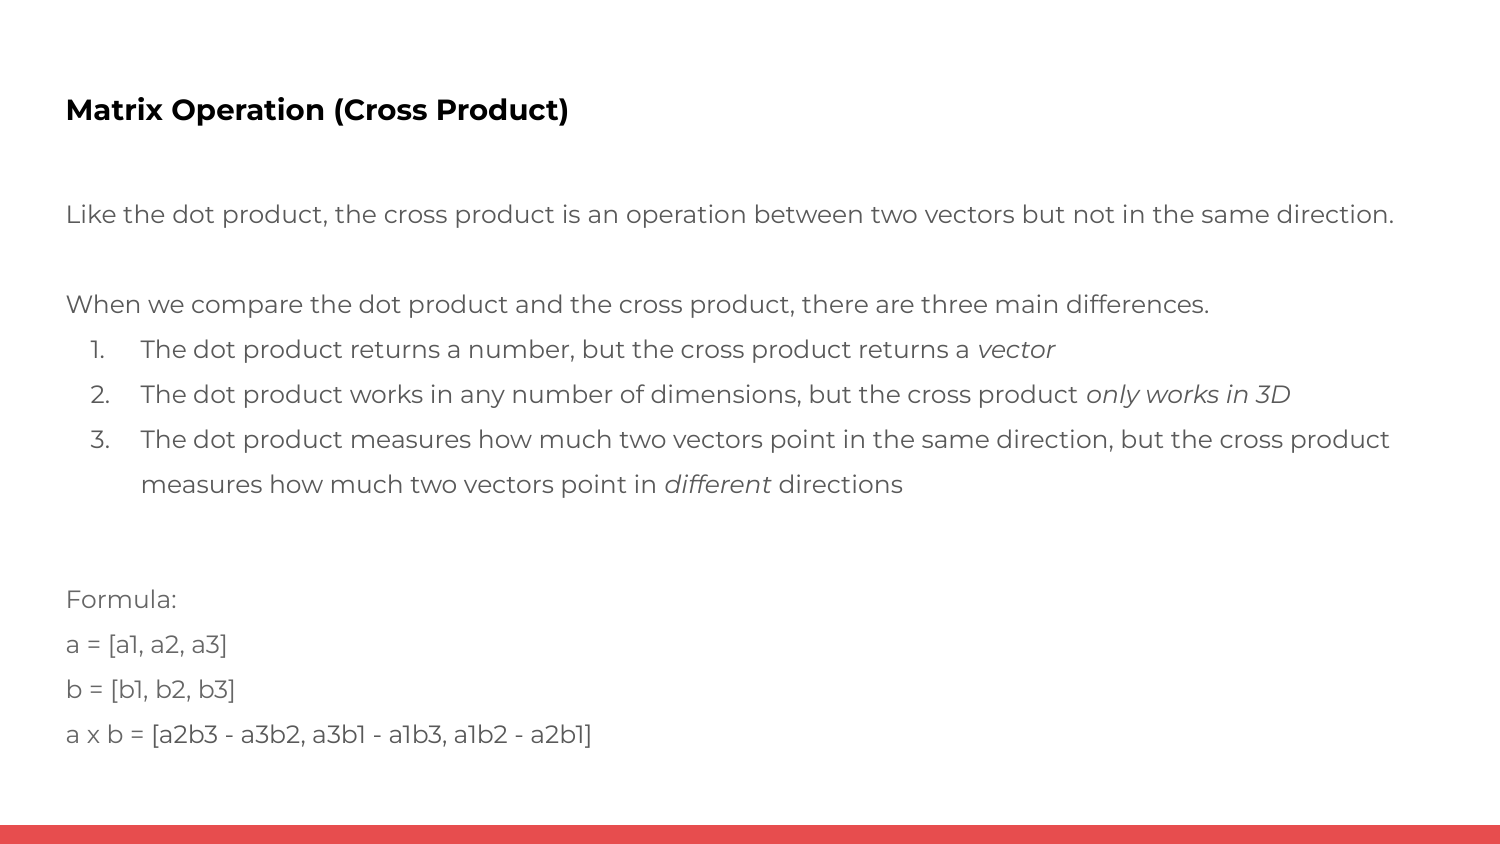

Matrix Operation (Cross Product)
Like the dot product, the cross product is an operation between two vectors but not in the same direction.

When we compare the dot product and the cross product, there are three main differences.
The dot product returns a number, but the cross product returns a vector
The dot product works in any number of dimensions, but the cross product only works in 3D
The dot product measures how much two vectors point in the same direction, but the cross product measures how much two vectors point in different directions
Formula:
a = [a1, a2, a3]
b = [b1, b2, b3]
a x b = [a2b3 - a3b2, a3b1 - a1b3, a1b2 - a2b1]